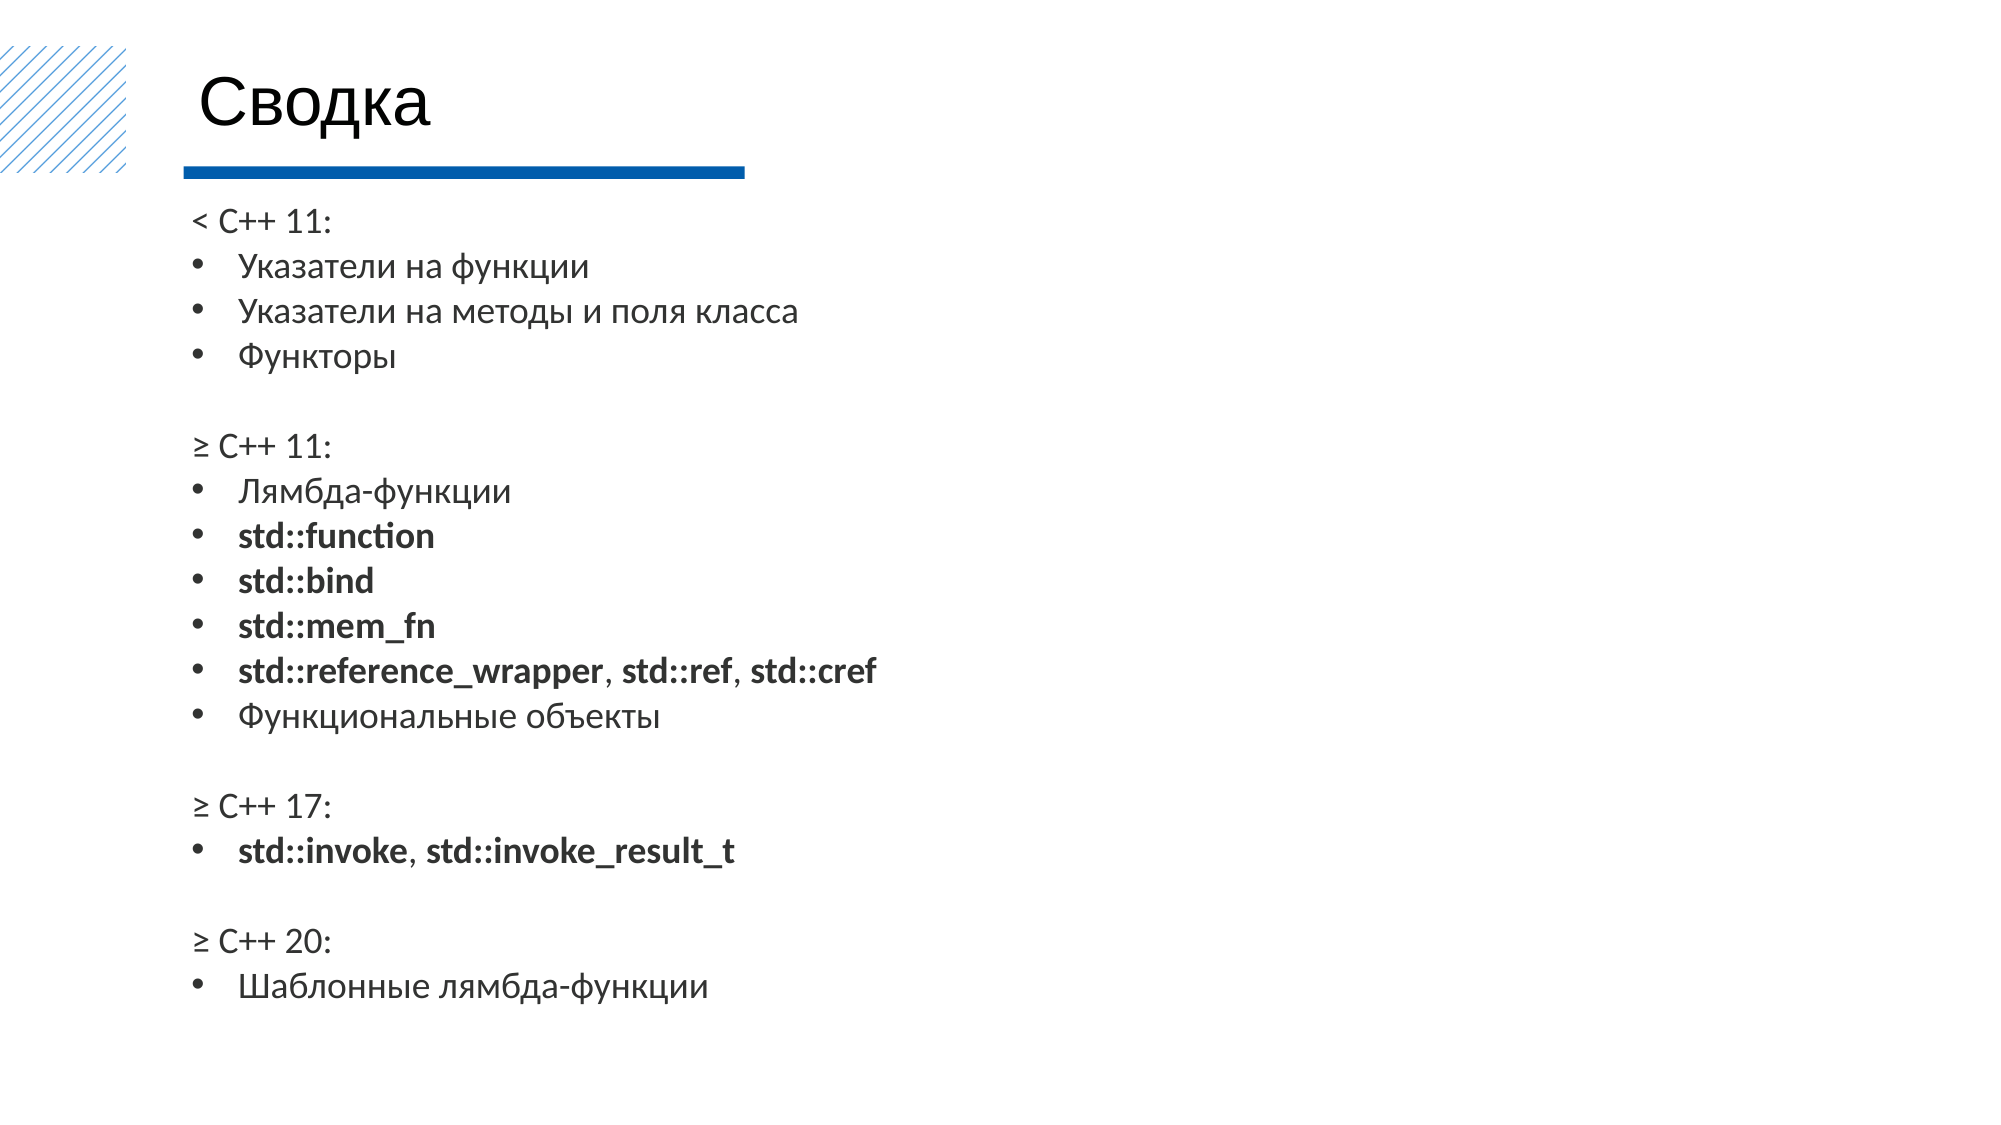

Сводка
< C++ 11:
Указатели на функции
Указатели на методы и поля класса
Функторы

≥ C++ 11:
Лямбда-функции
std::function
std::bind
std::mem_fn
std::reference_wrapper, std::ref, std::cref
Функциональные объекты

≥ C++ 17:
std::invoke, std::invoke_result_t

≥ C++ 20:
Шаблонные лямбда-функции